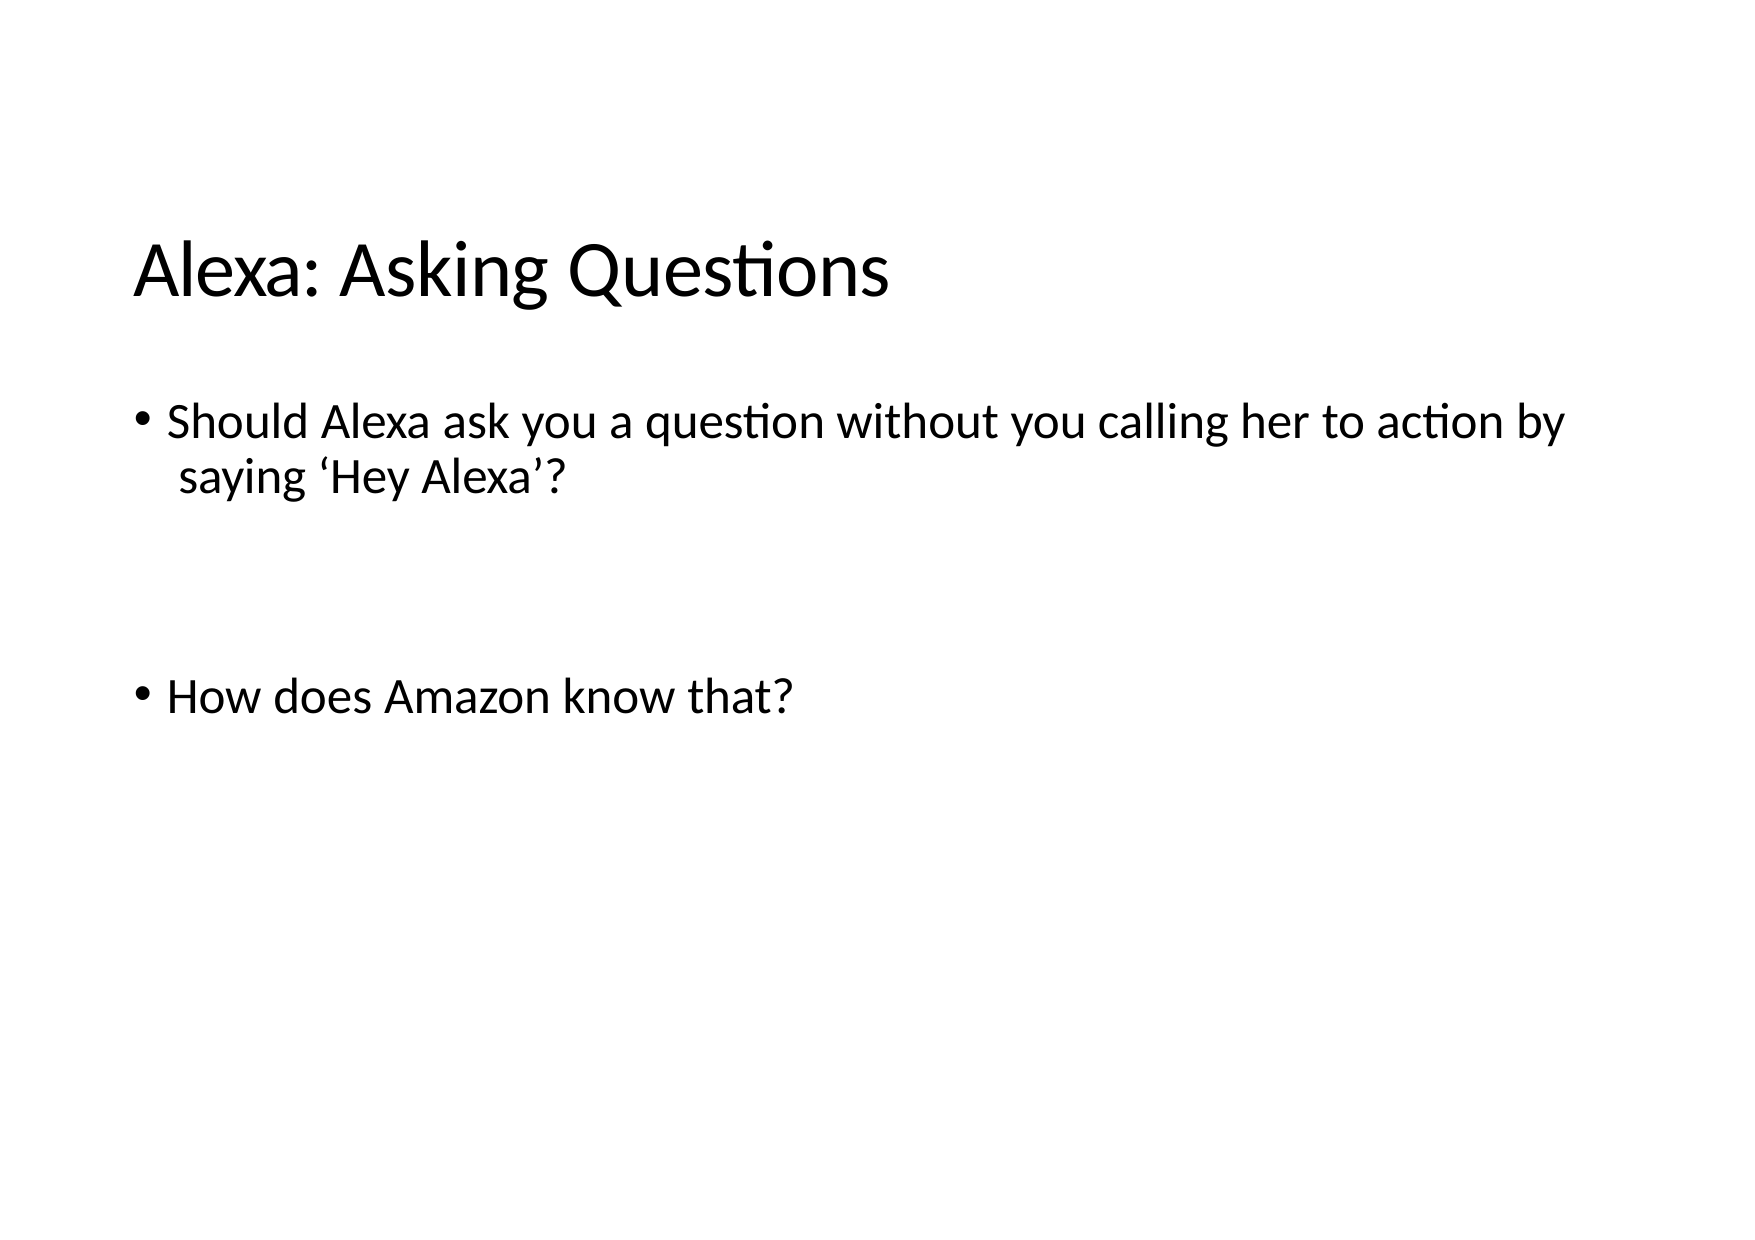

# Alexa: Asking Questions
Should Alexa ask you a question without you calling her to action by  saying ‘Hey Alexa’?
How does Amazon know that?